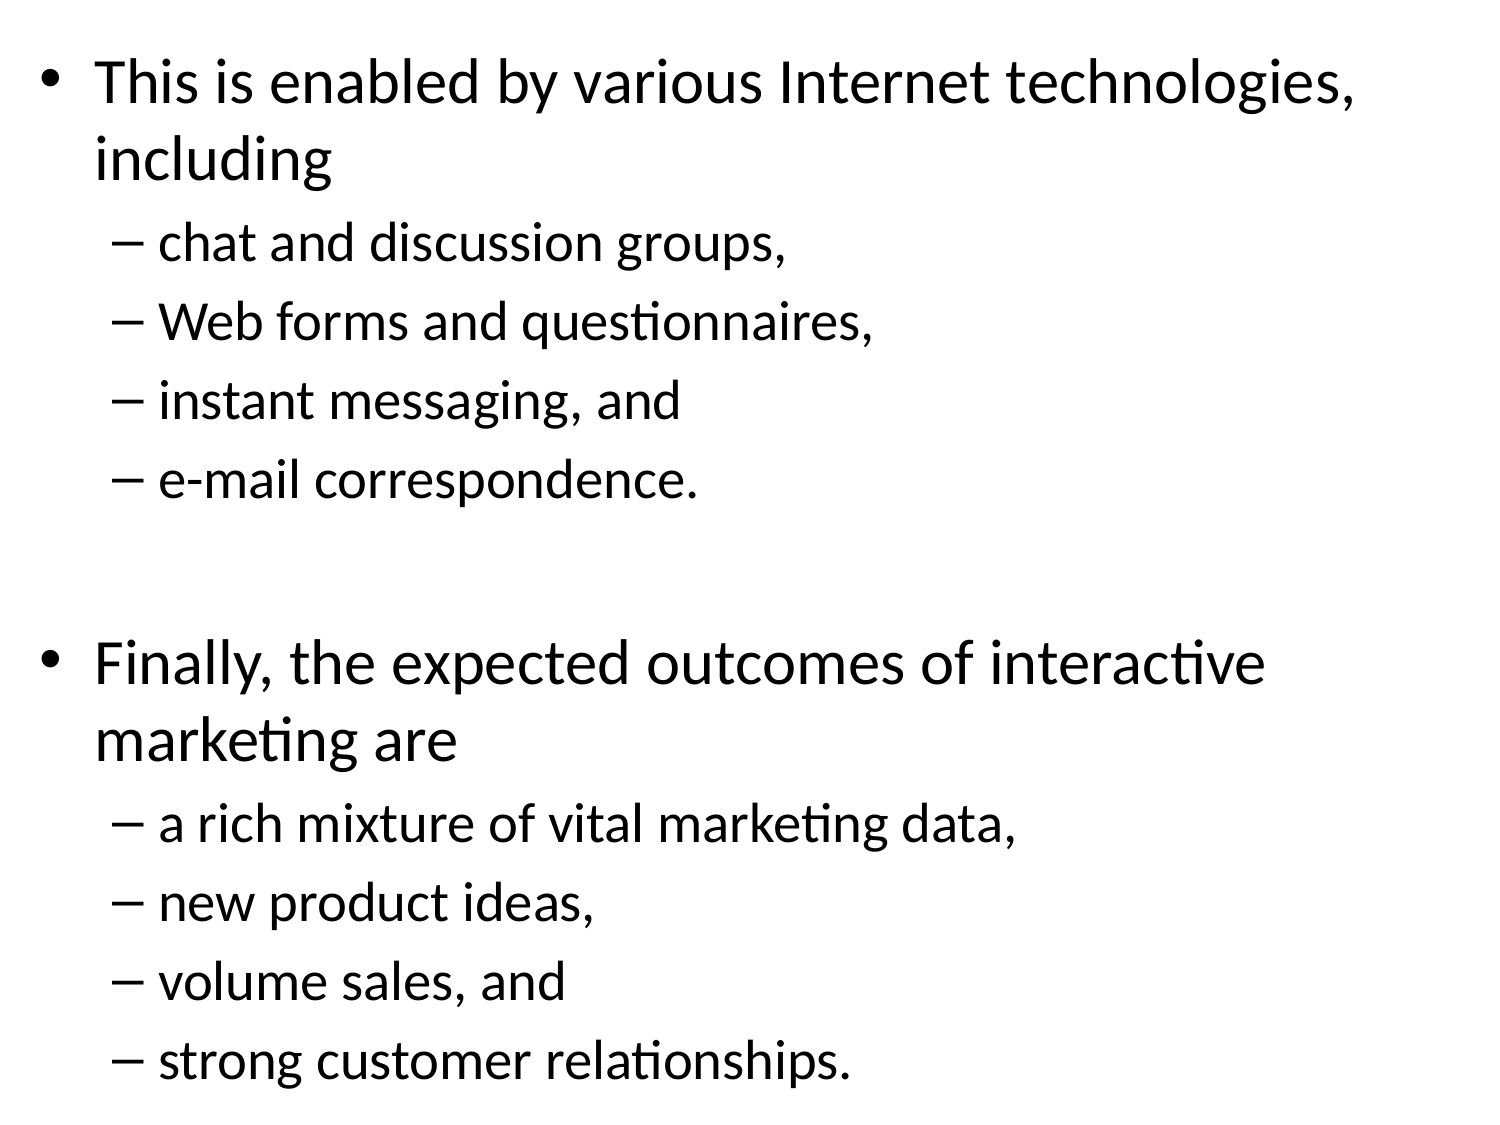

This is enabled by various Internet technologies, including
chat and discussion groups,
Web forms and questionnaires,
instant messaging, and
e-mail correspondence.

Finally, the expected outcomes of interactive marketing are
a rich mixture of vital marketing data,
new product ideas,
volume sales, and
strong customer relationships.